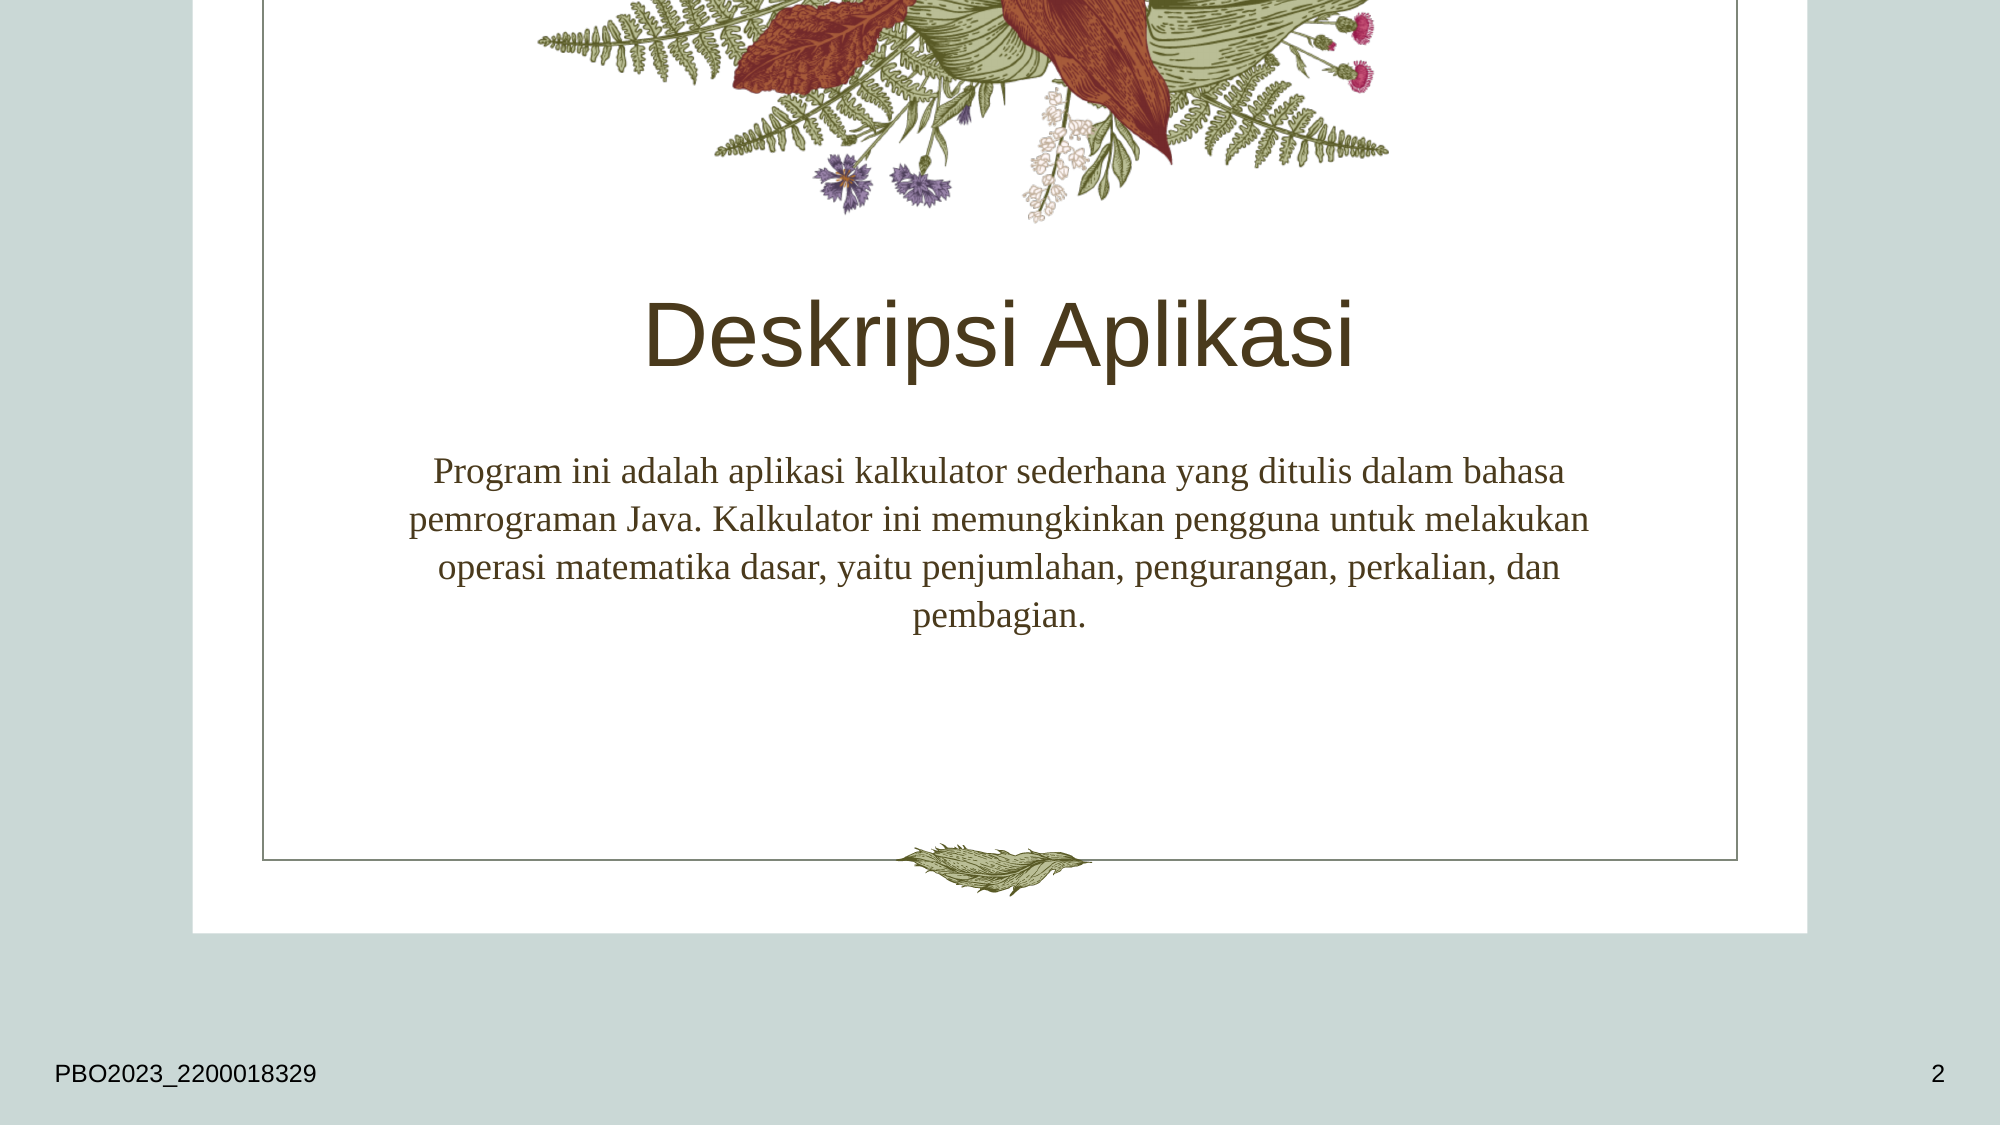

# Deskripsi Aplikasi
Program ini adalah aplikasi kalkulator sederhana yang ditulis dalam bahasa pemrograman Java. Kalkulator ini memungkinkan pengguna untuk melakukan operasi matematika dasar, yaitu penjumlahan, pengurangan, perkalian, dan pembagian.
PBO2023_2200018329
2